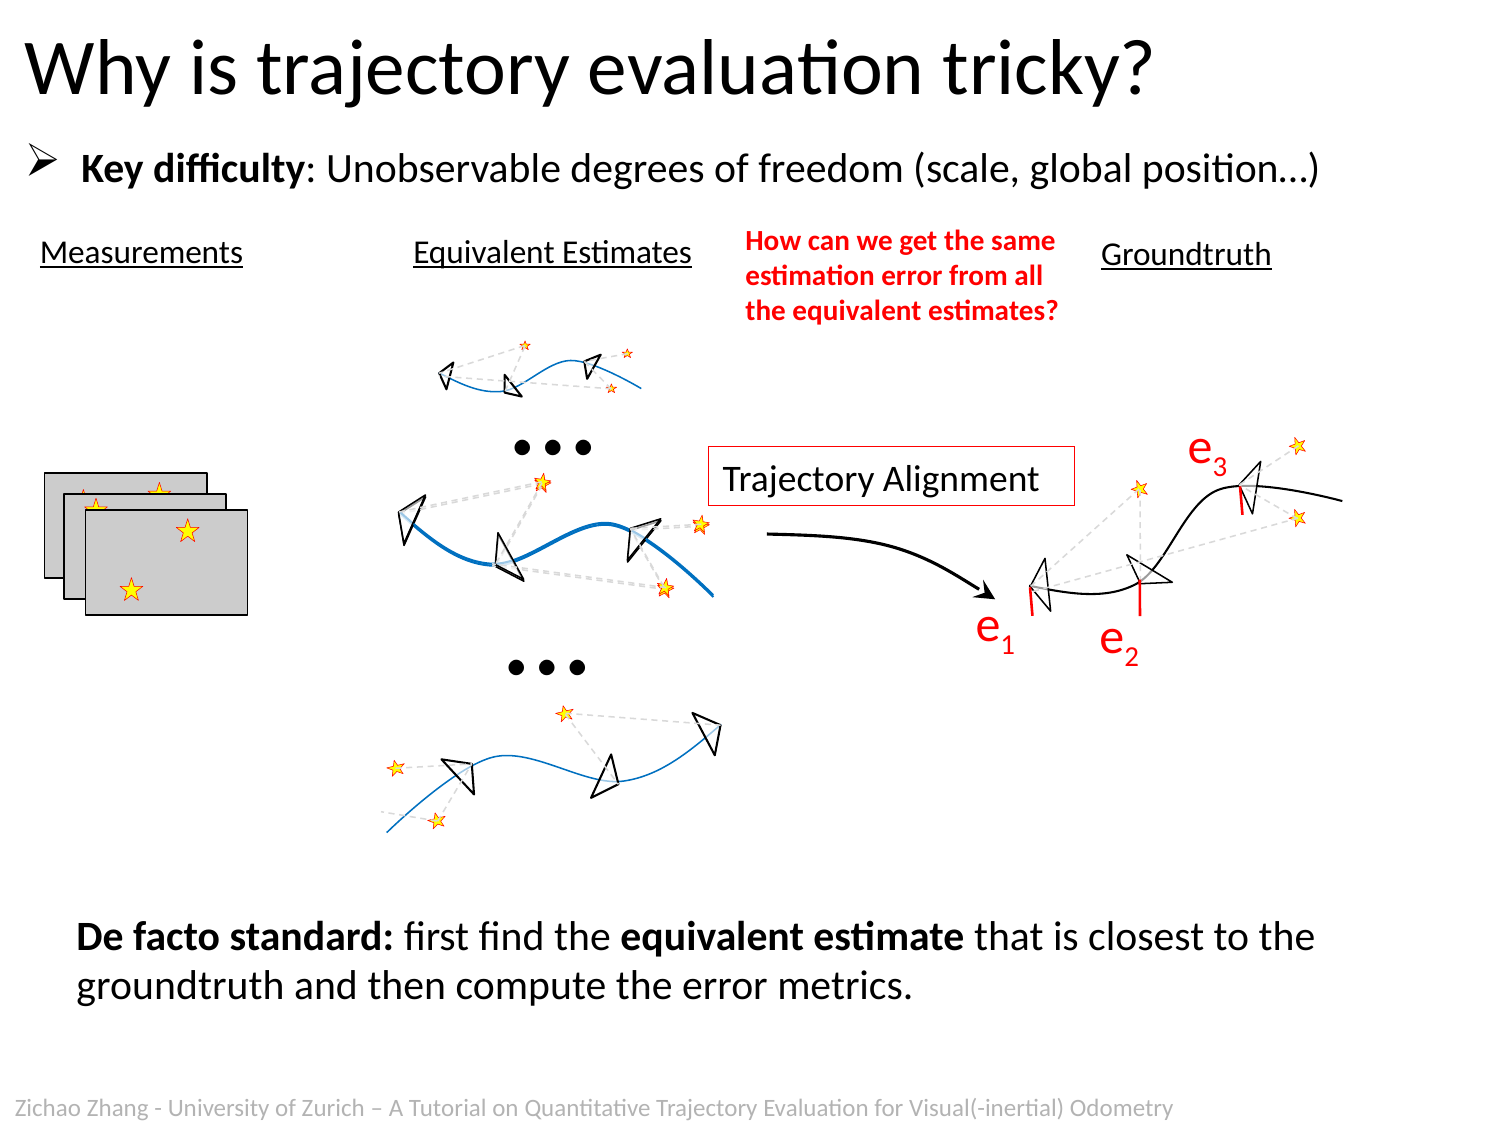

# Why is trajectory evaluation tricky?
Key difficulty: Unobservable degrees of freedom (scale, global position…)
How can we get the same estimation error from all the equivalent estimates?
Measurements
Equivalent Estimates
Groundtruth

…
e3

Trajectory Alignment

…
e1
e2

De facto standard: first find the equivalent estimate that is closest to the groundtruth and then compute the error metrics.
Zichao Zhang - University of Zurich – A Tutorial on Quantitative Trajectory Evaluation for Visual(-inertial) Odometry